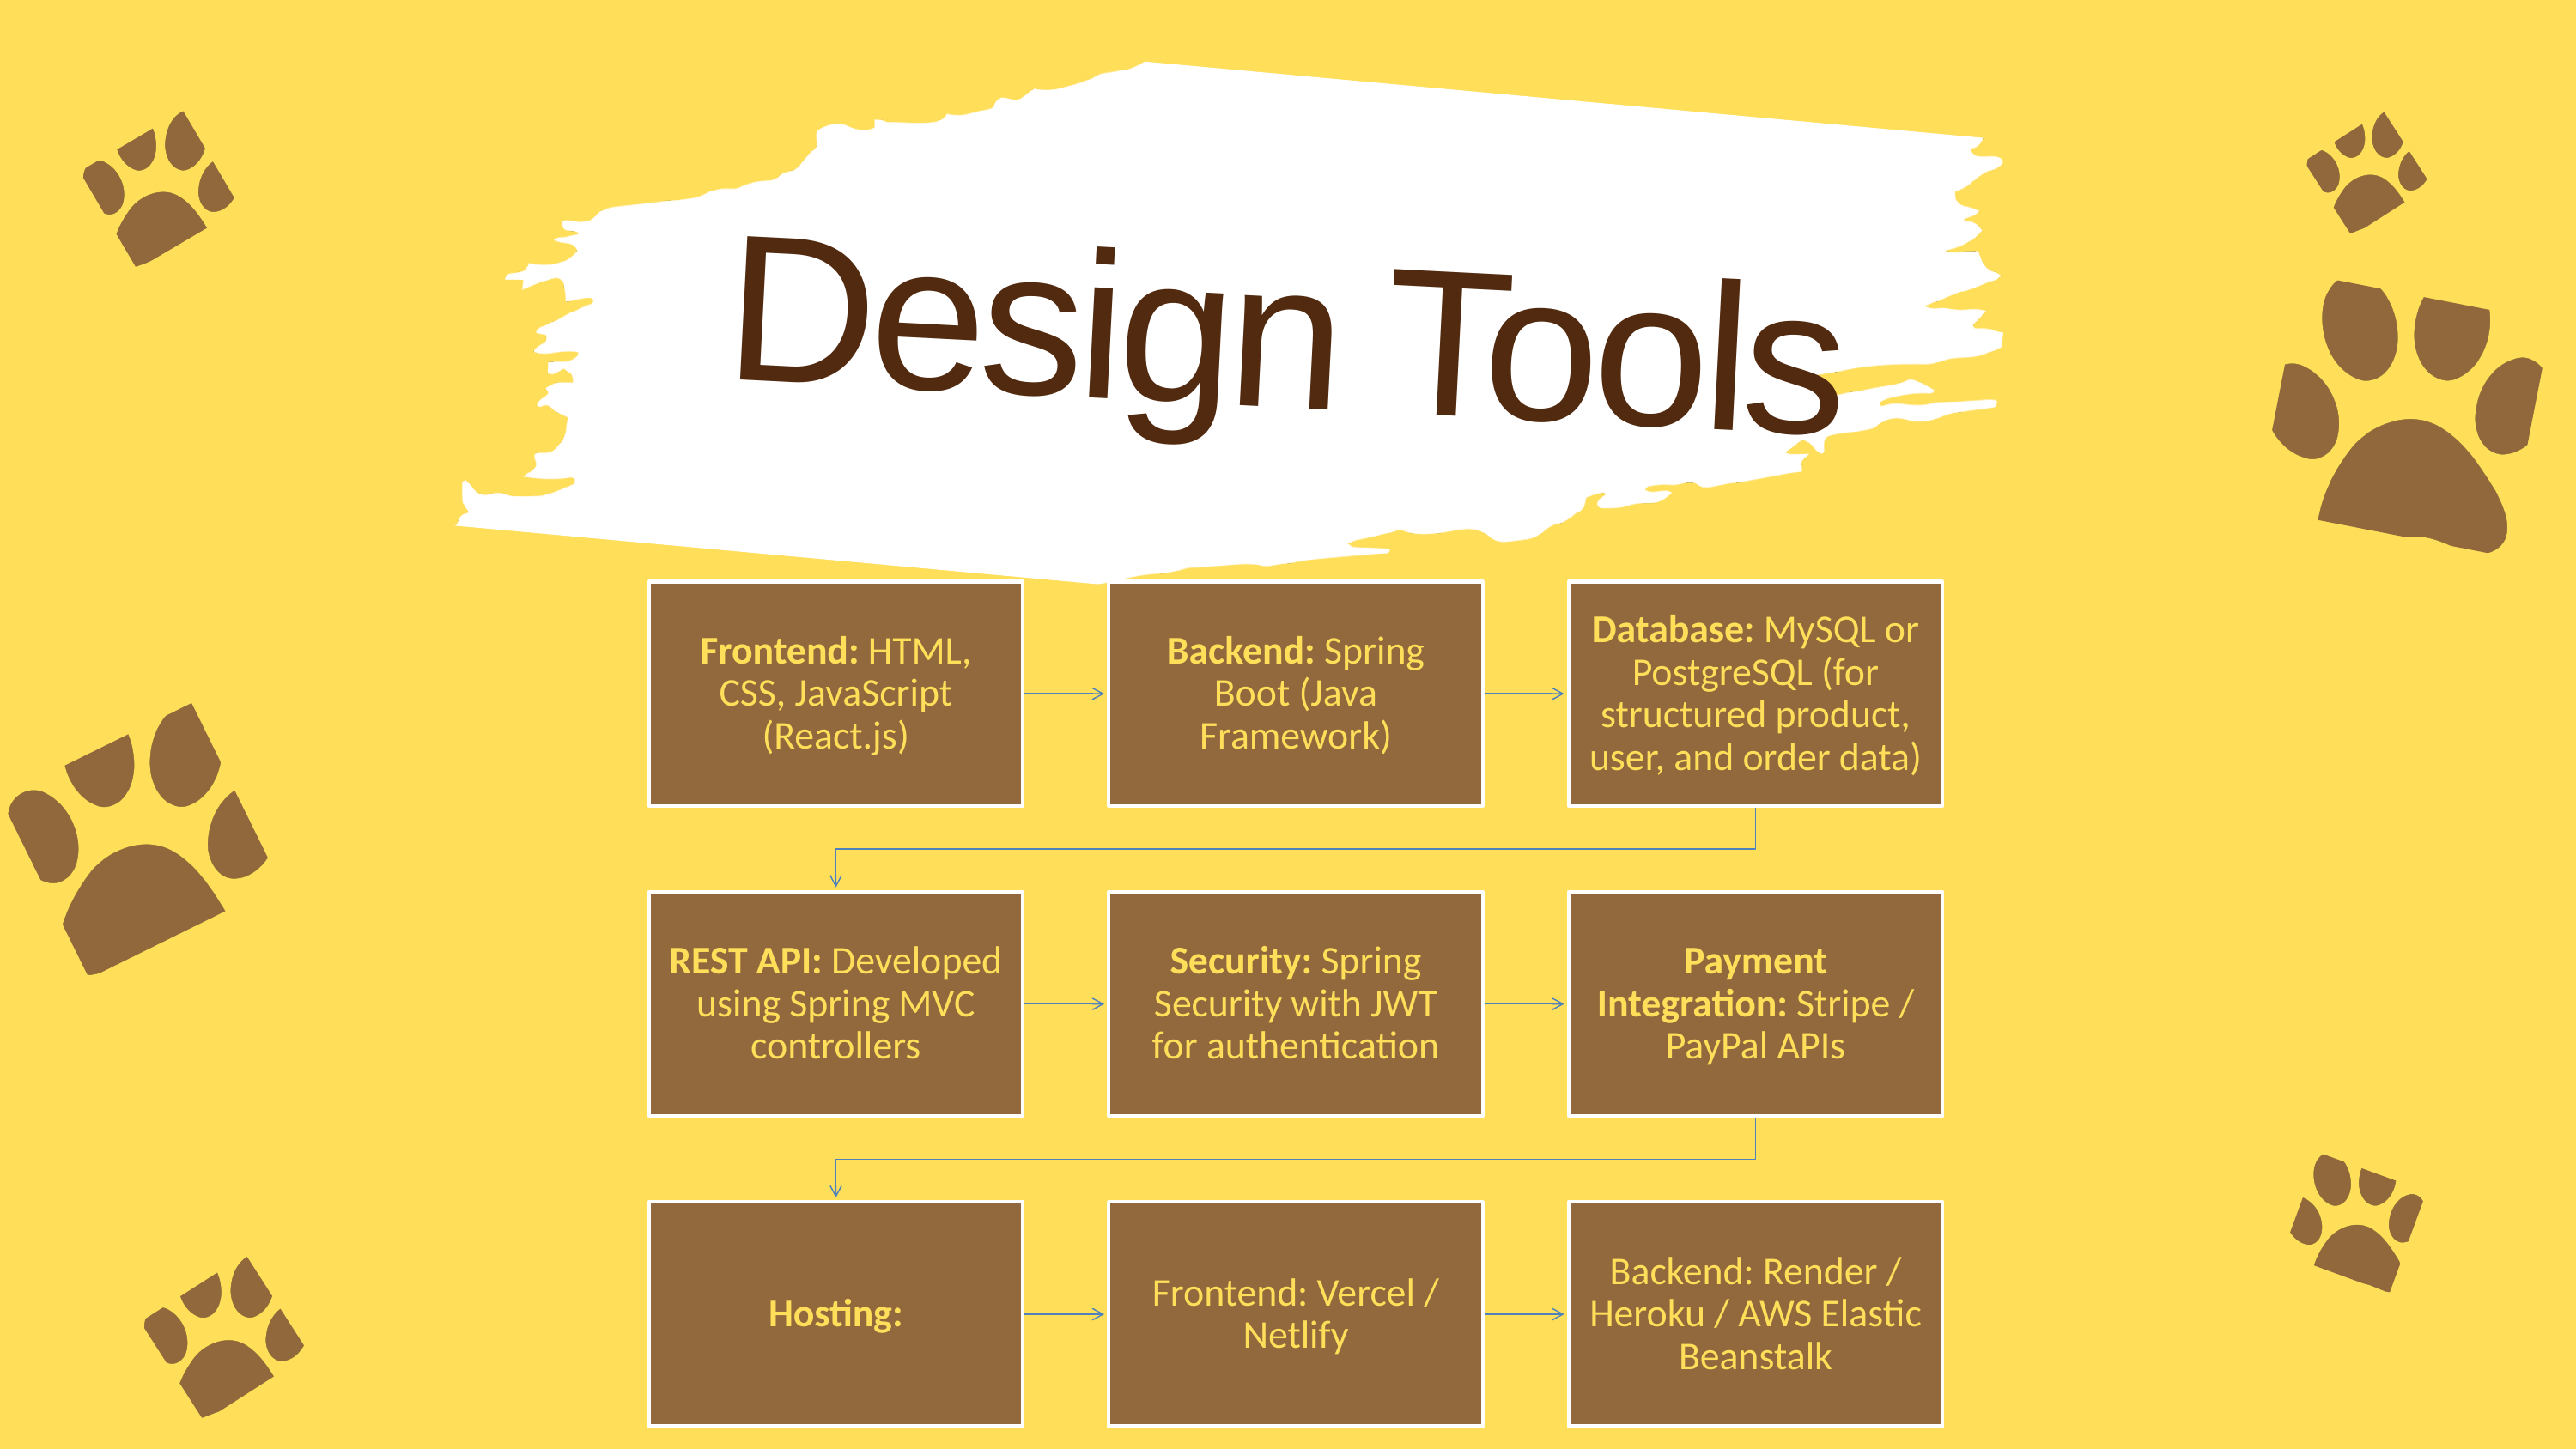

Design Tools

Frontend: HTML, CSS, JavaScript (React.js)

Backend: Spring Boot (Java Framework)

Database: MySQL or PostgreSQL (for structured product, user, and order data)

REST API: Developed using Spring MVC controllers

Security: Spring Security with JWT for authentication

Payment Integration: Stripe / PayPal APIs

Hosting:

Frontend: Vercel / Netlify
Backend: Render / Heroku / AWS Elastic Beanstalk